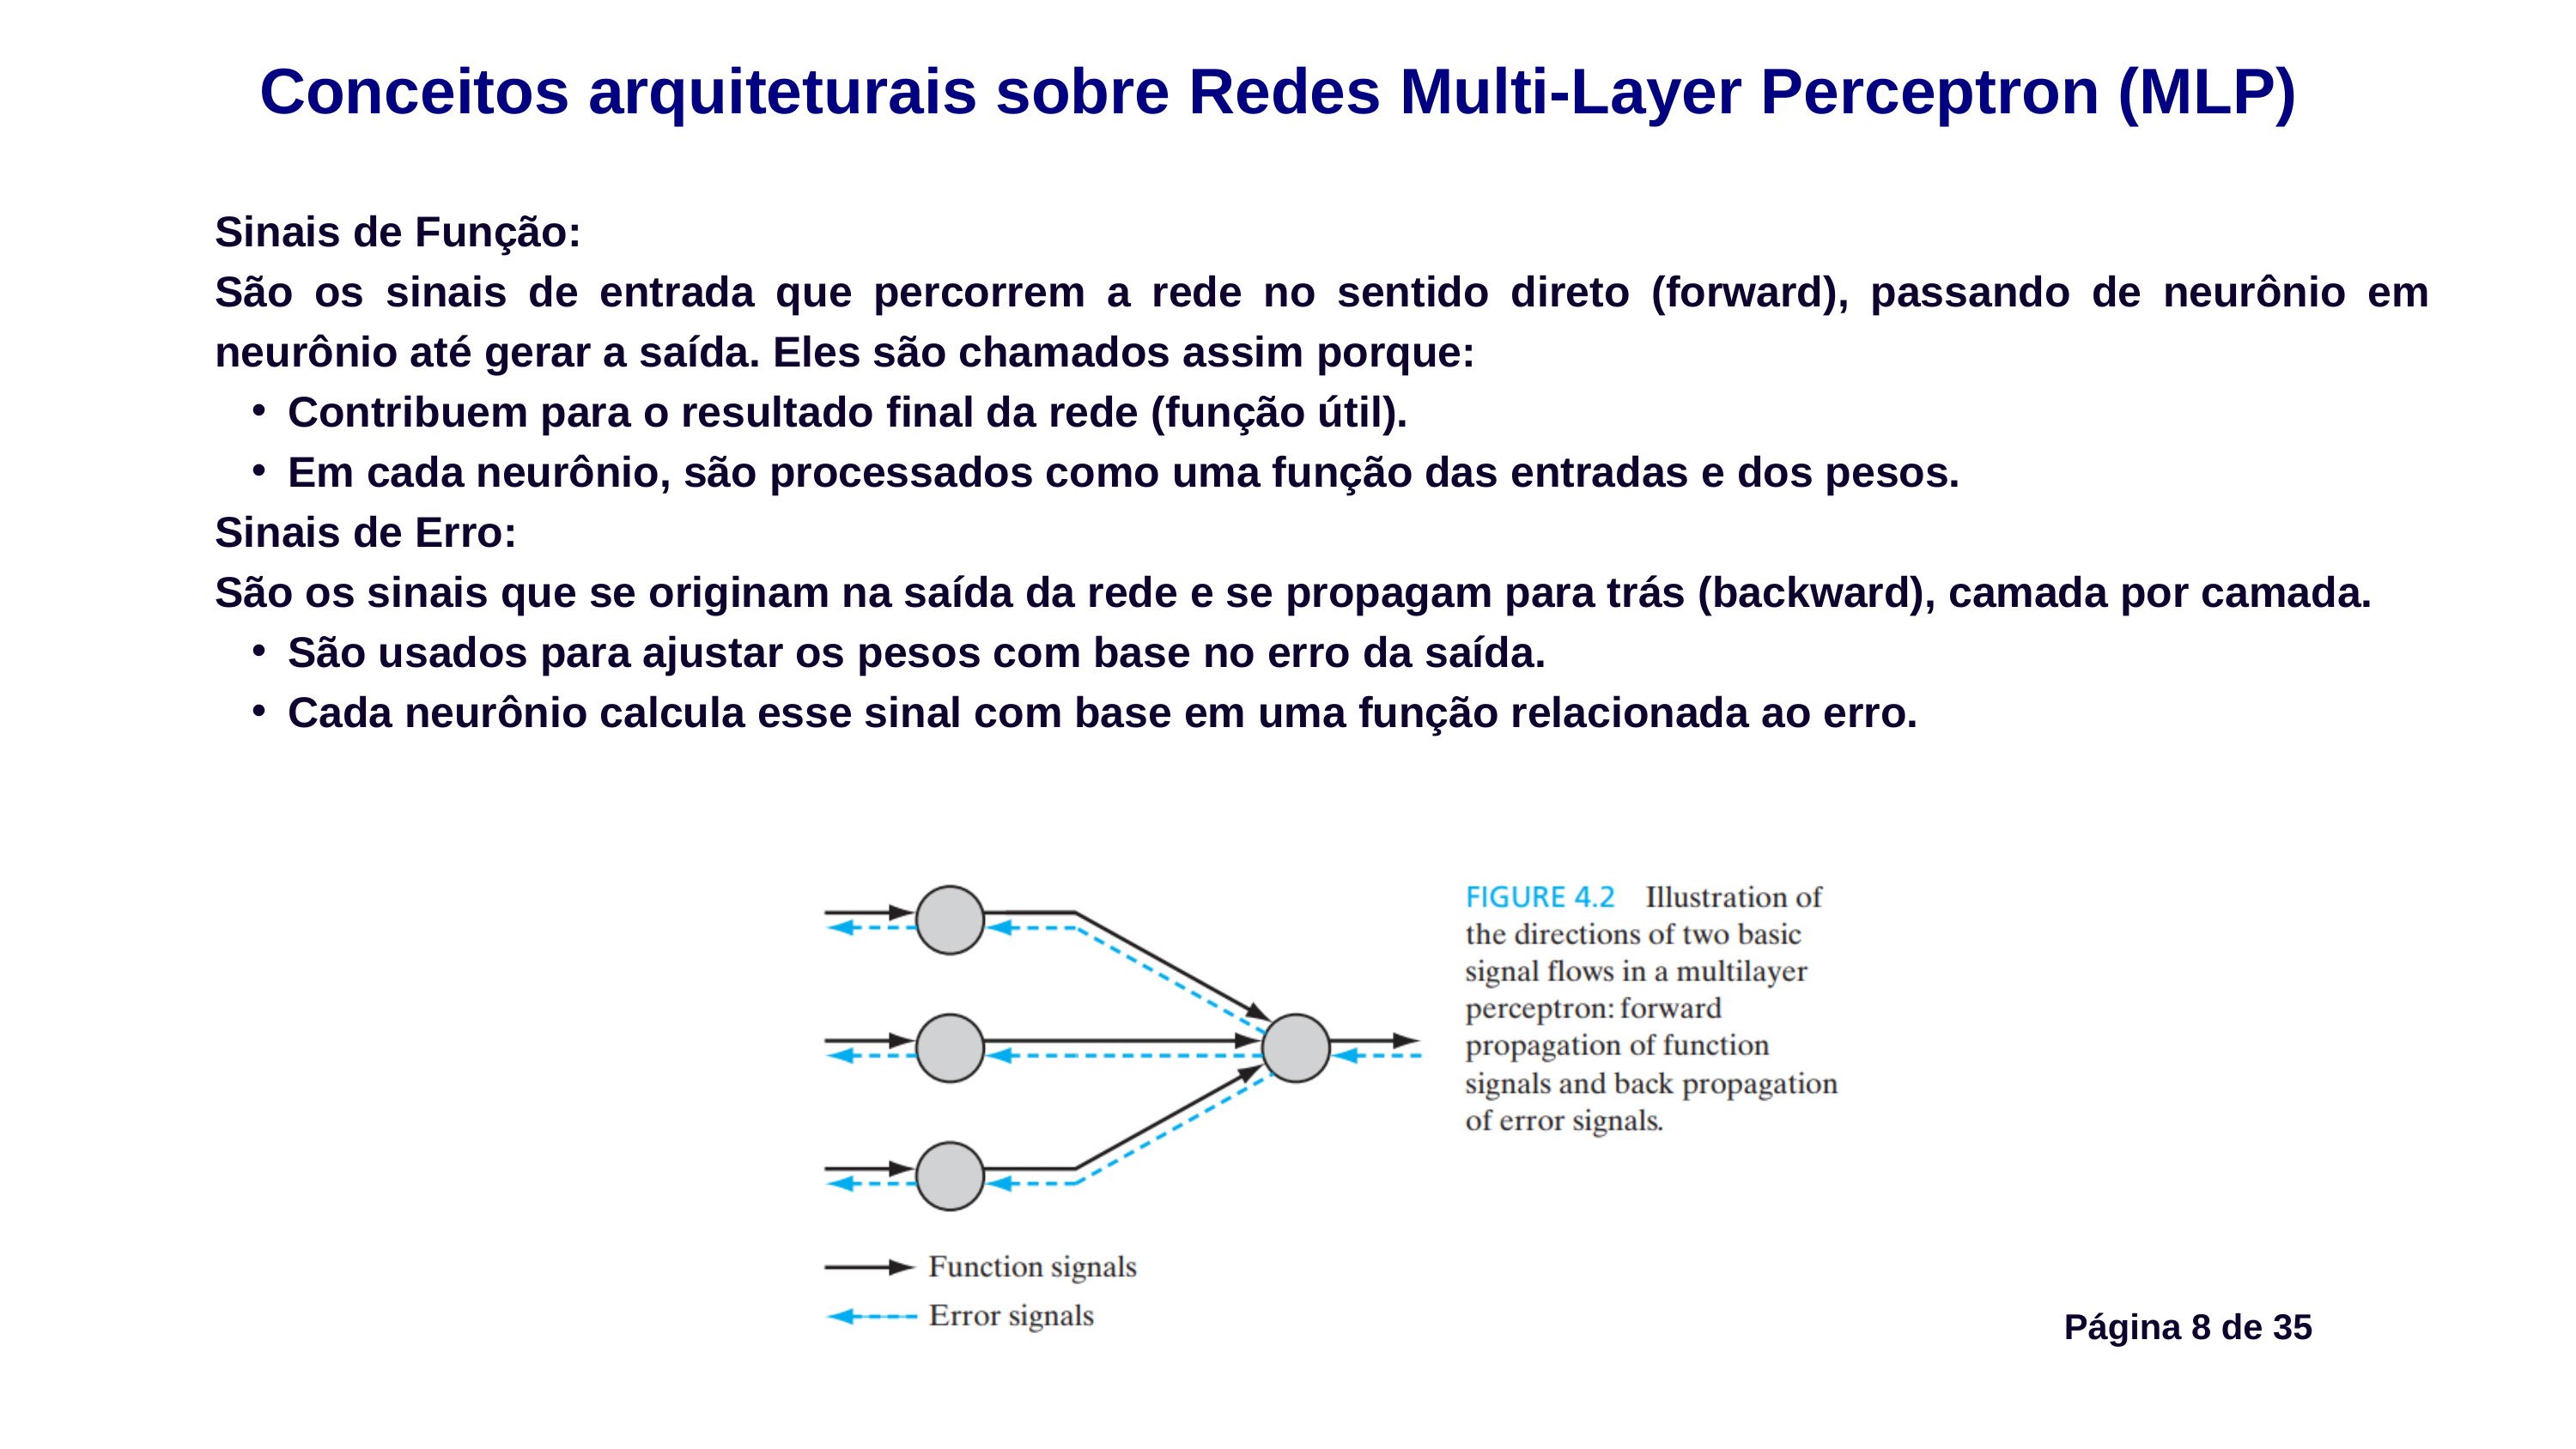

Conceitos arquiteturais sobre Redes Multi-Layer Perceptron (MLP)
Sinais de Função:
São os sinais de entrada que percorrem a rede no sentido direto (forward), passando de neurônio em neurônio até gerar a saída. Eles são chamados assim porque:
Contribuem para o resultado final da rede (função útil).
Em cada neurônio, são processados como uma função das entradas e dos pesos.
Sinais de Erro:
São os sinais que se originam na saída da rede e se propagam para trás (backward), camada por camada.
São usados para ajustar os pesos com base no erro da saída.
Cada neurônio calcula esse sinal com base em uma função relacionada ao erro.

Página 8 de 35